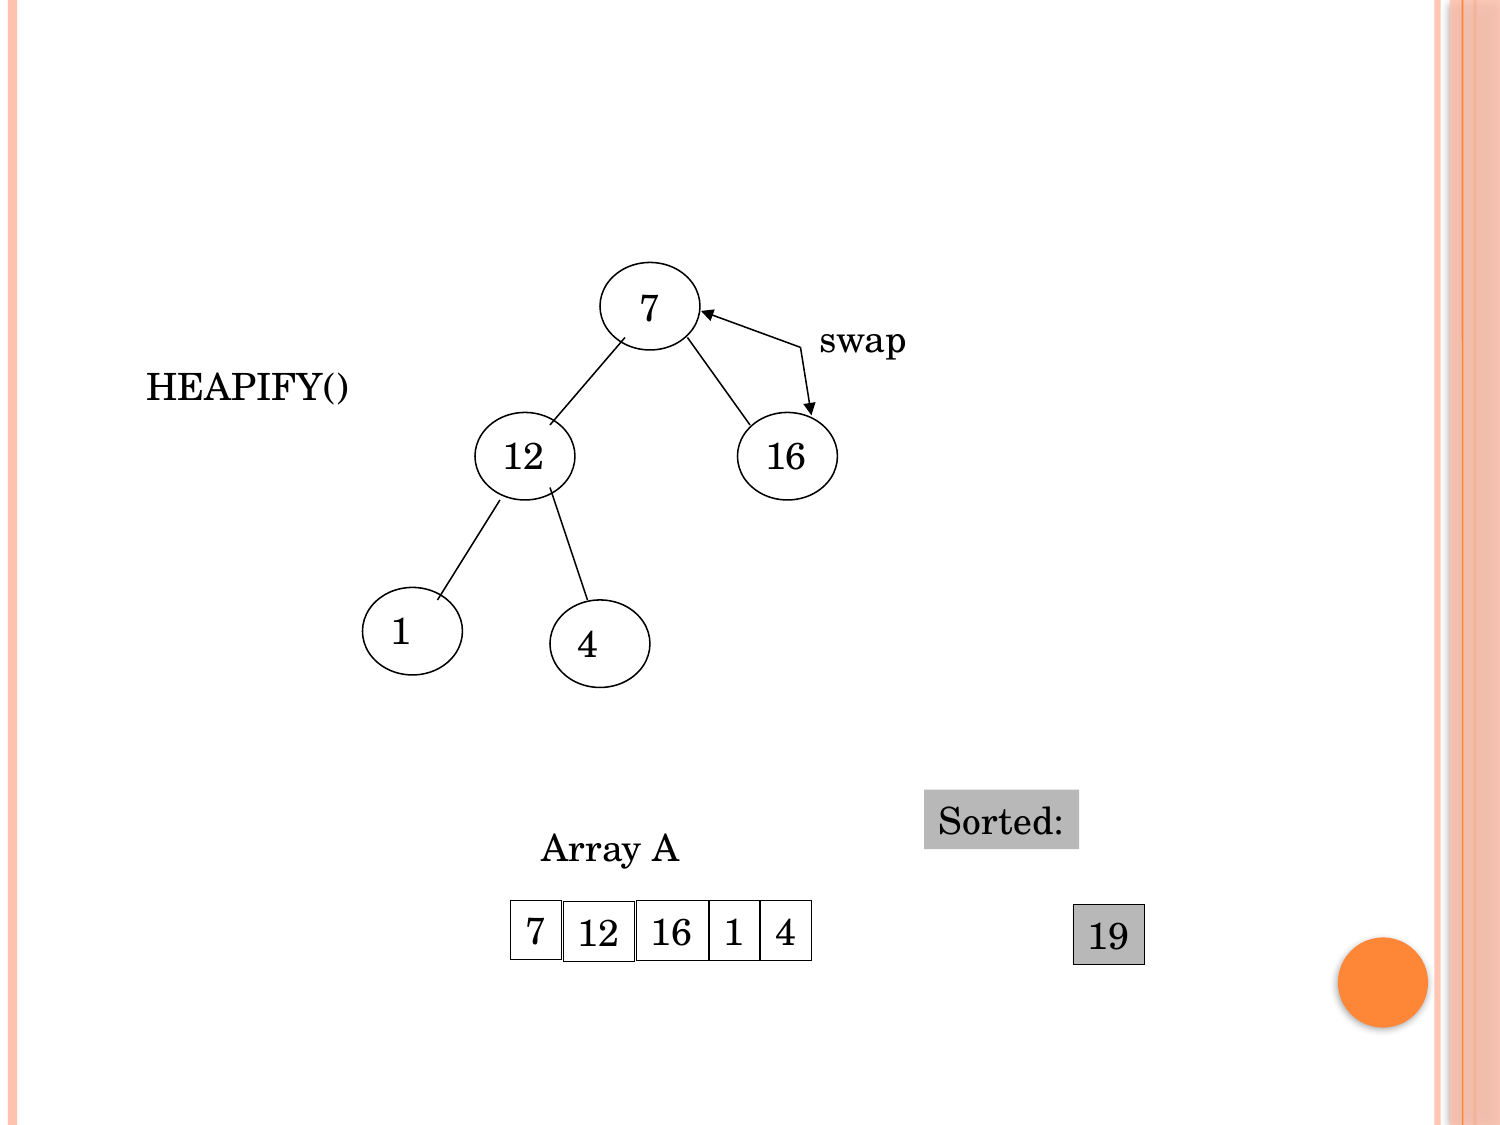

7
swap

HEAPIFY()

12
16

1

4
Sorted:
Array A
7
4
1
16
12
19